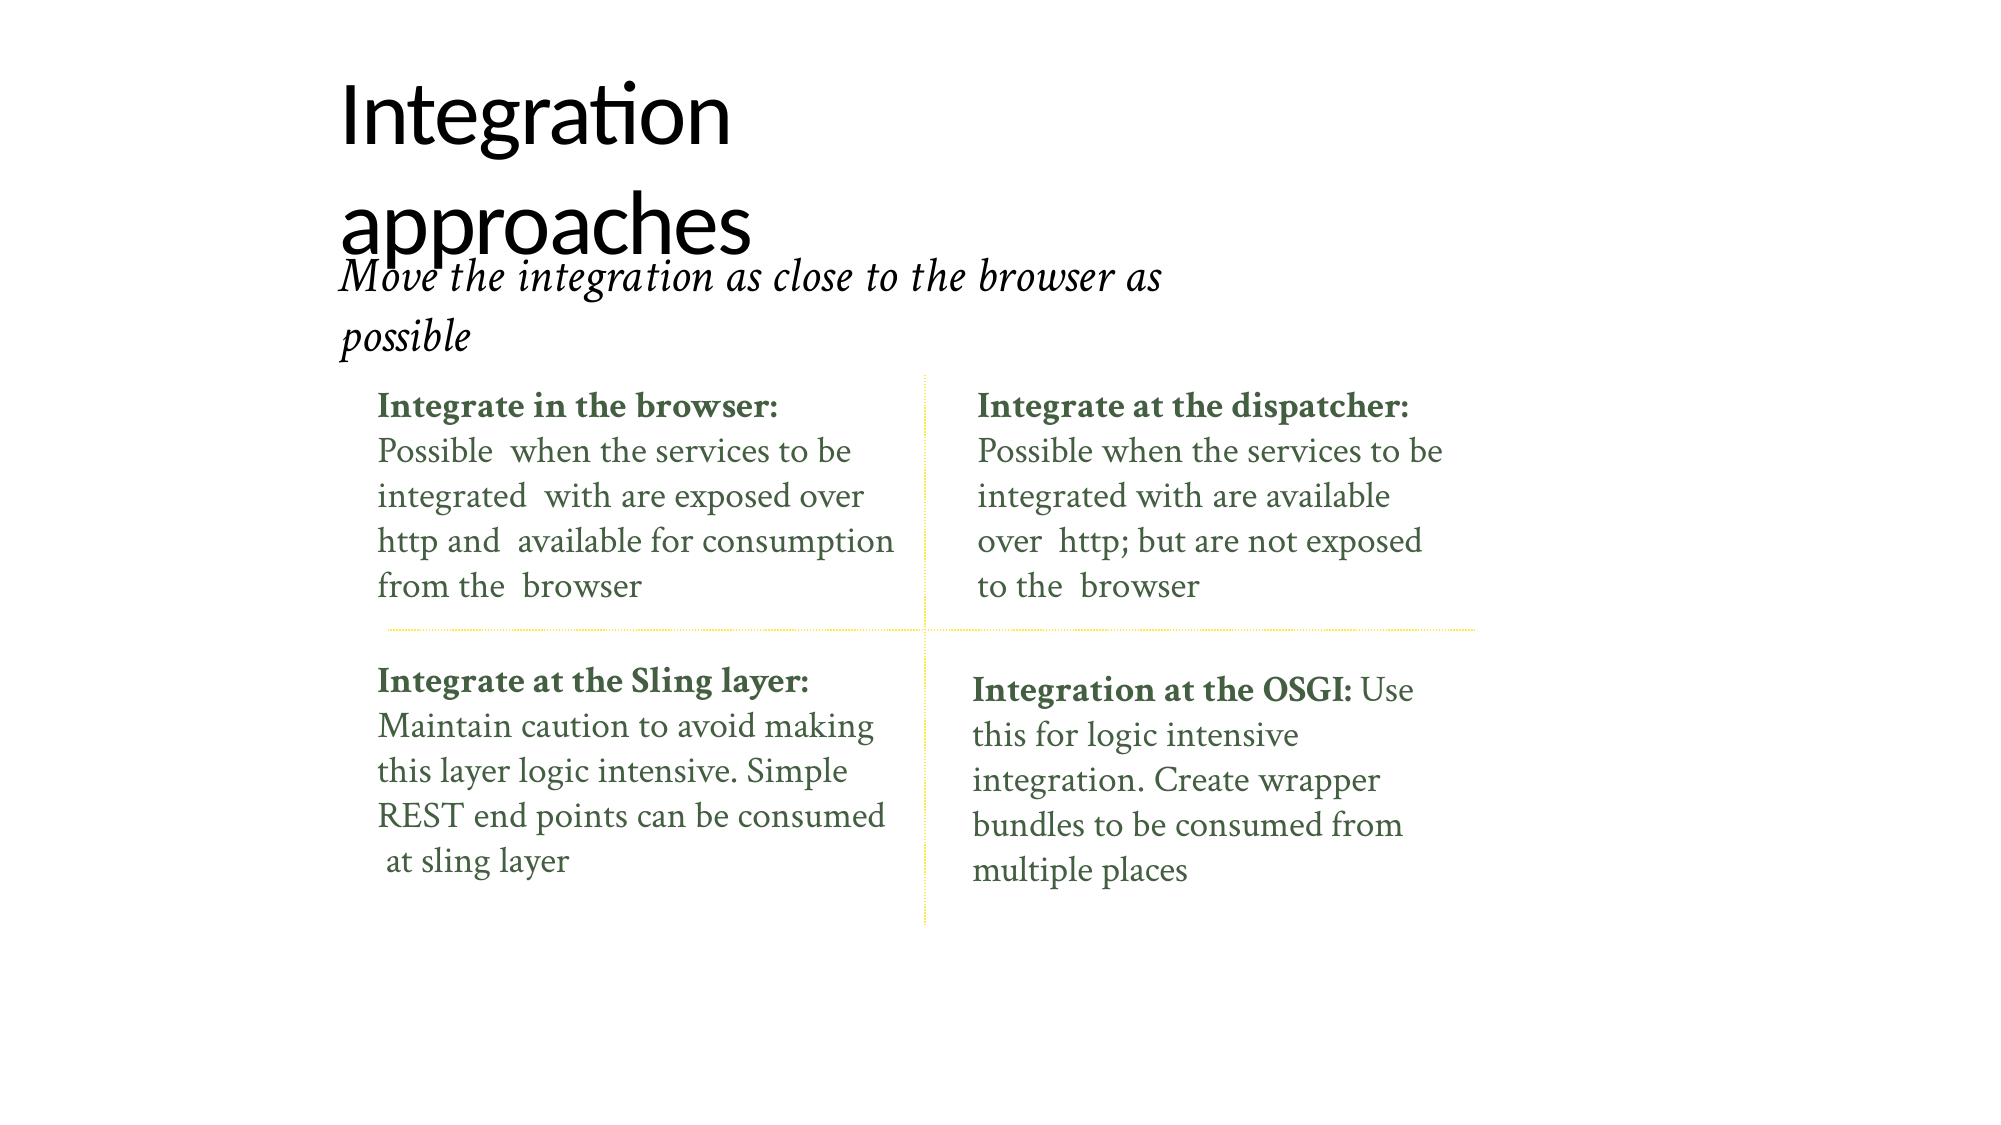

# Integration approaches
Move the integration as close to the browser as possible

Integrate in the browser: Possible  when the services to be integrated  with are exposed over http and  available for consumption from the  browser
Integrate at the dispatcher:  Possible when the services to be  integrated with are available over  http; but are not exposed to the  browser
Integrate at the Sling layer:  Maintain caution to avoid making  this layer logic intensive. Simple  REST end points can be consumed  at sling layer
Integration at the OSGI: Use  this for logic intensive  integration. Create wrapper  bundles to be consumed from  multiple places